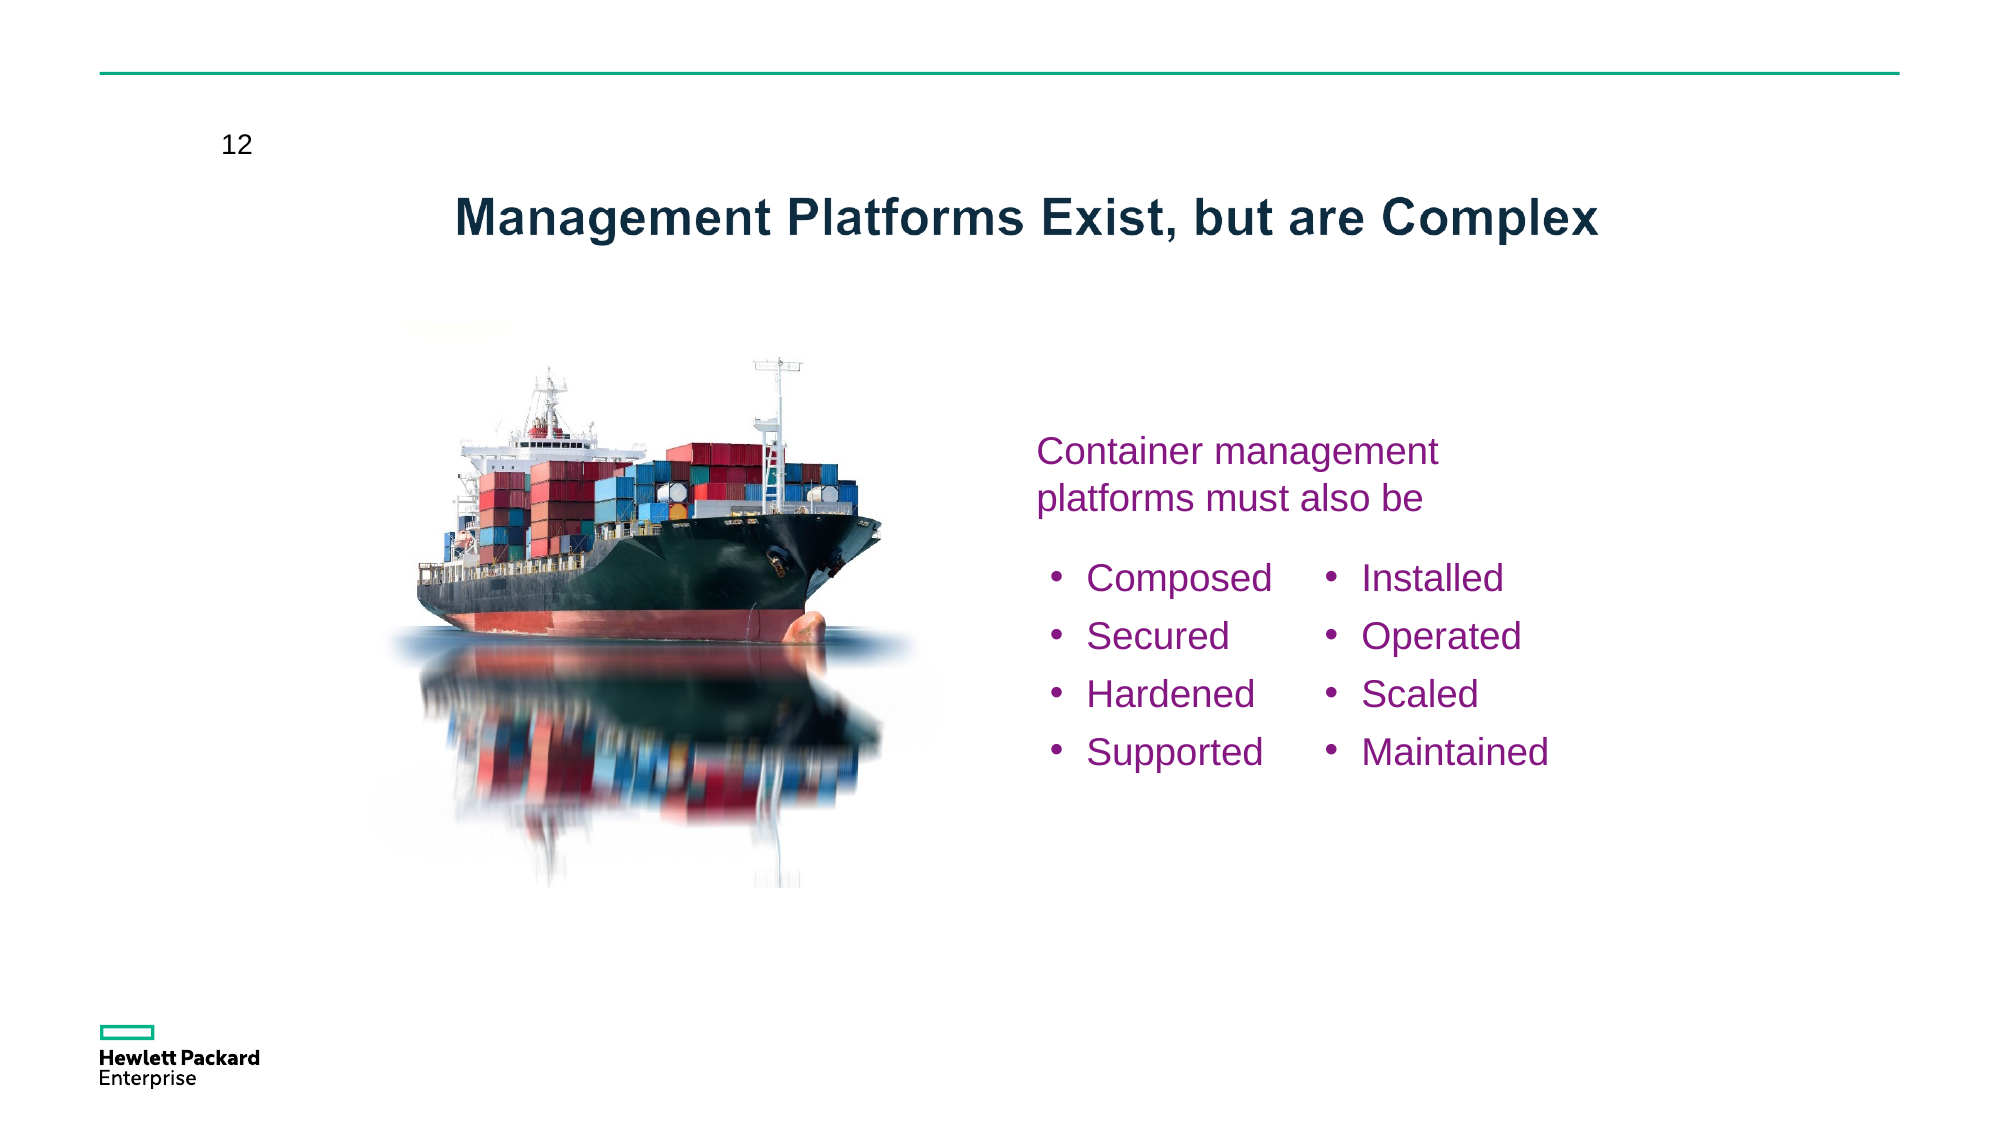

12

Container management platforms must also be
Composed
Secured
Hardened
Supported
Installed
Operated
Scaled
Maintained